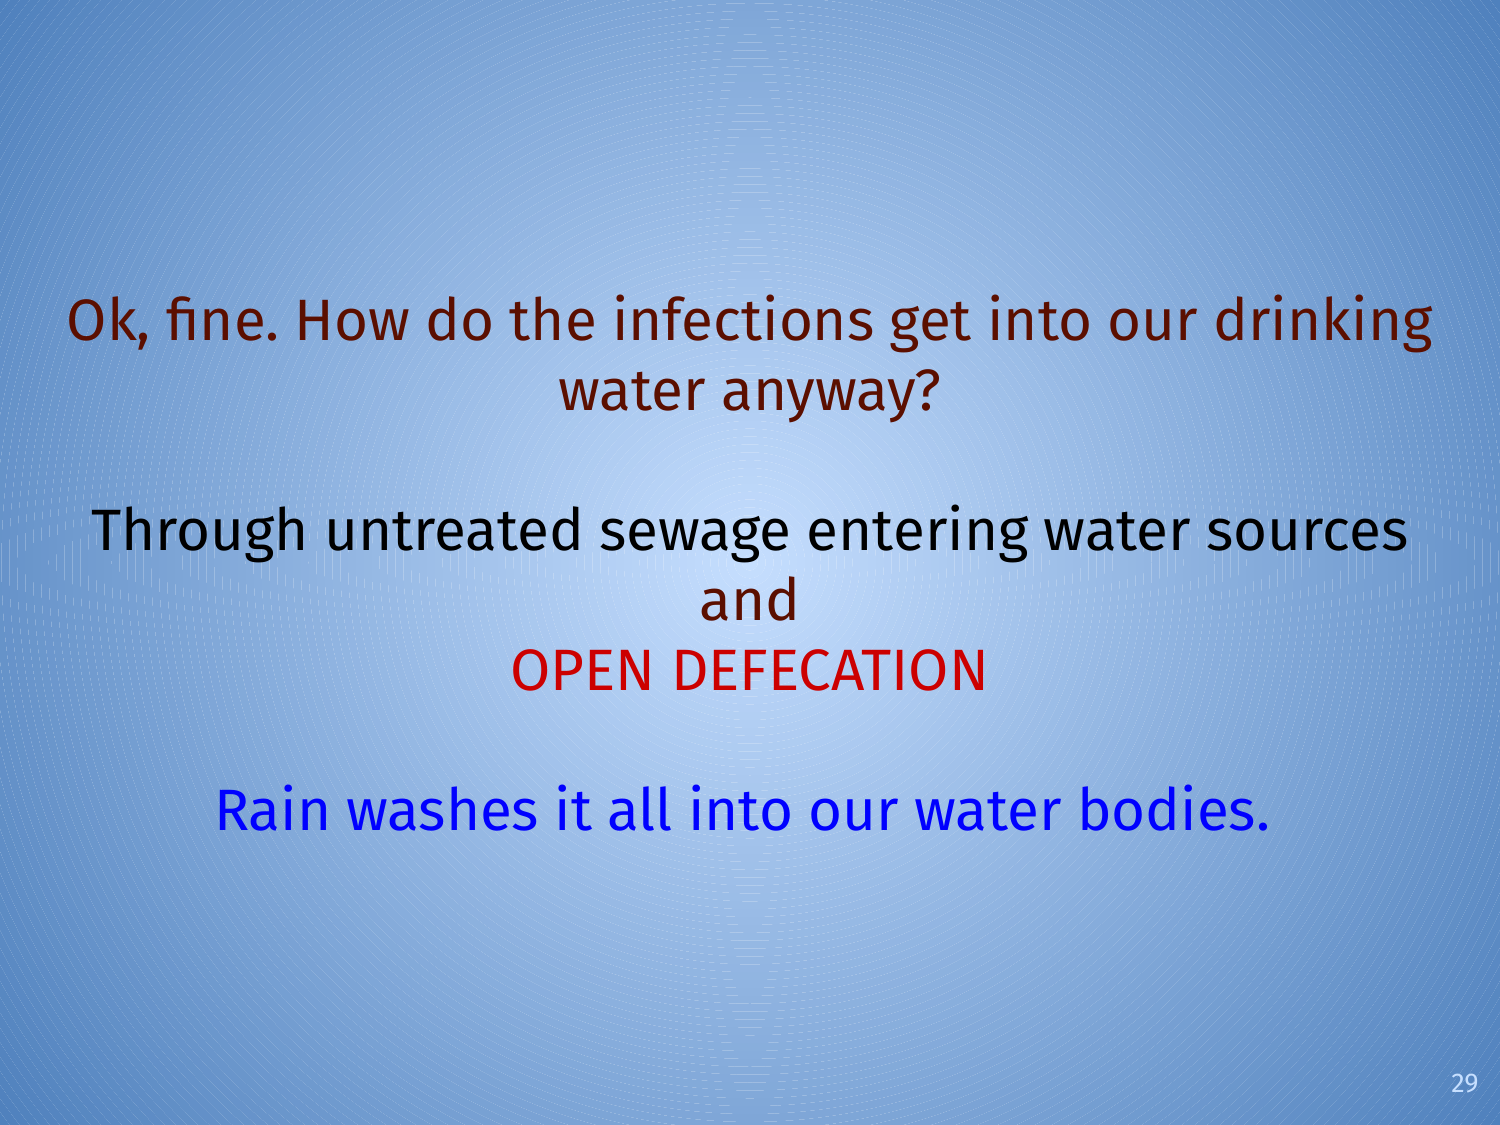

Ok, fine. How do the infections get into our drinking water anyway?

Through untreated sewage entering water sources
and
OPEN DEFECATION

Rain washes it all into our water bodies.
29